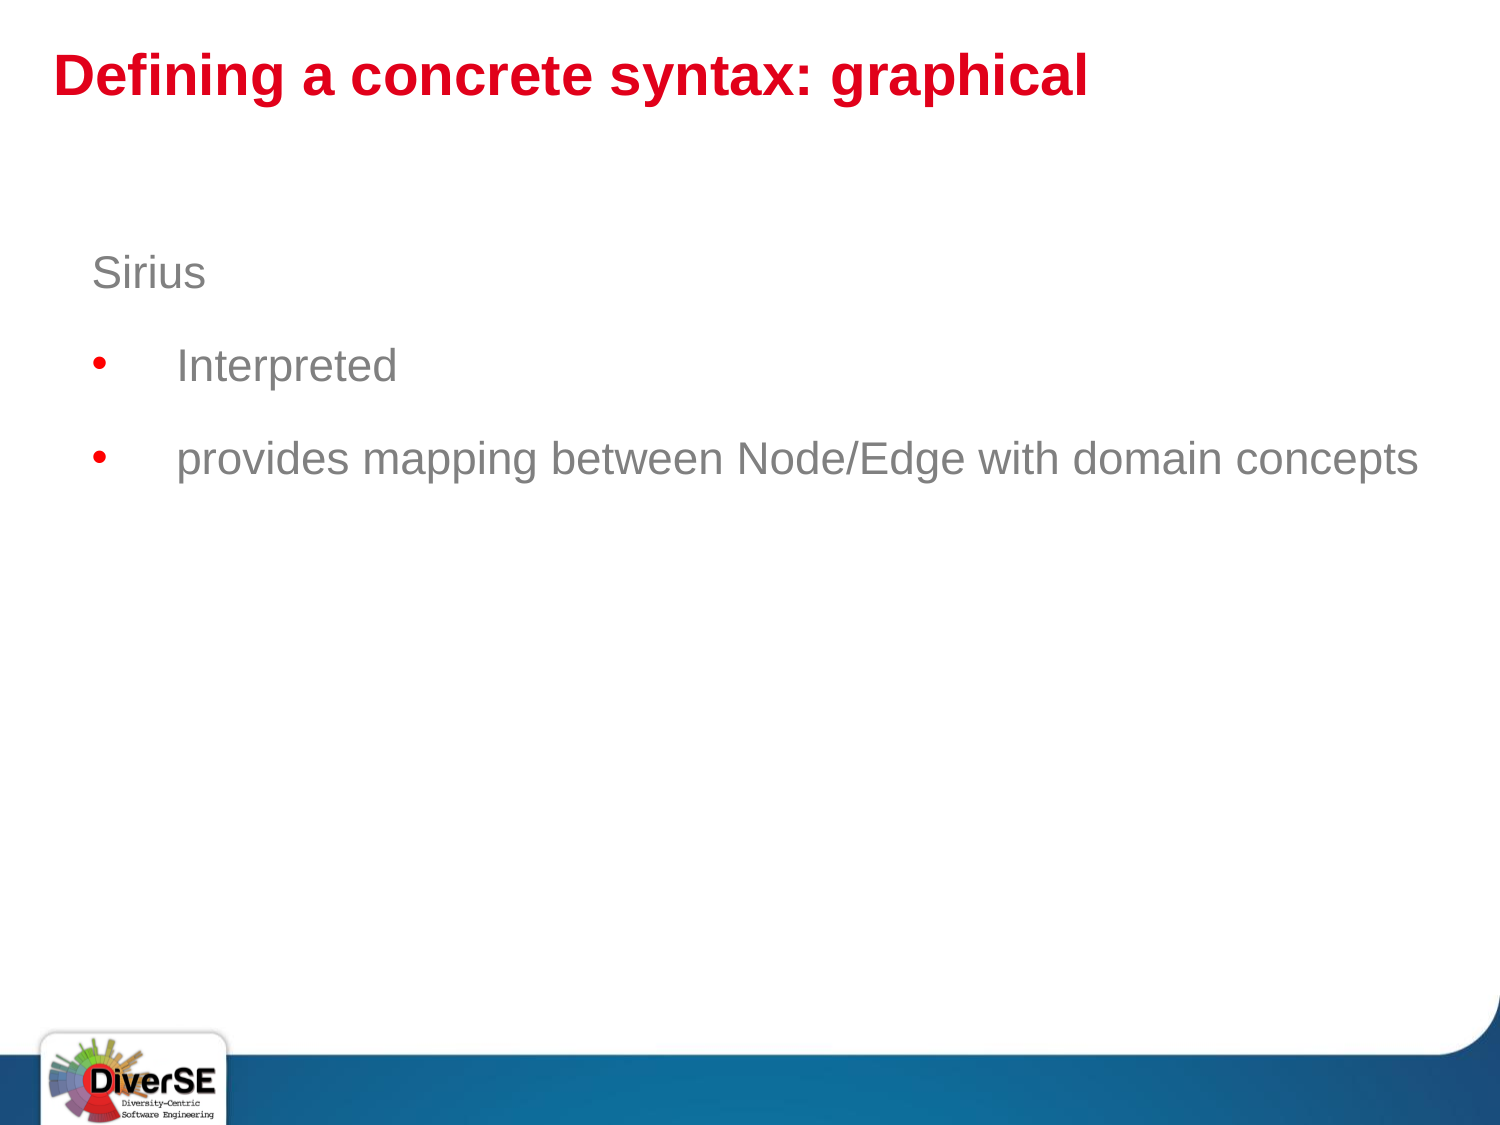

# Defining a concrete syntax: graphical
Sirius
Interpreted
provides mapping between Node/Edge with domain concepts